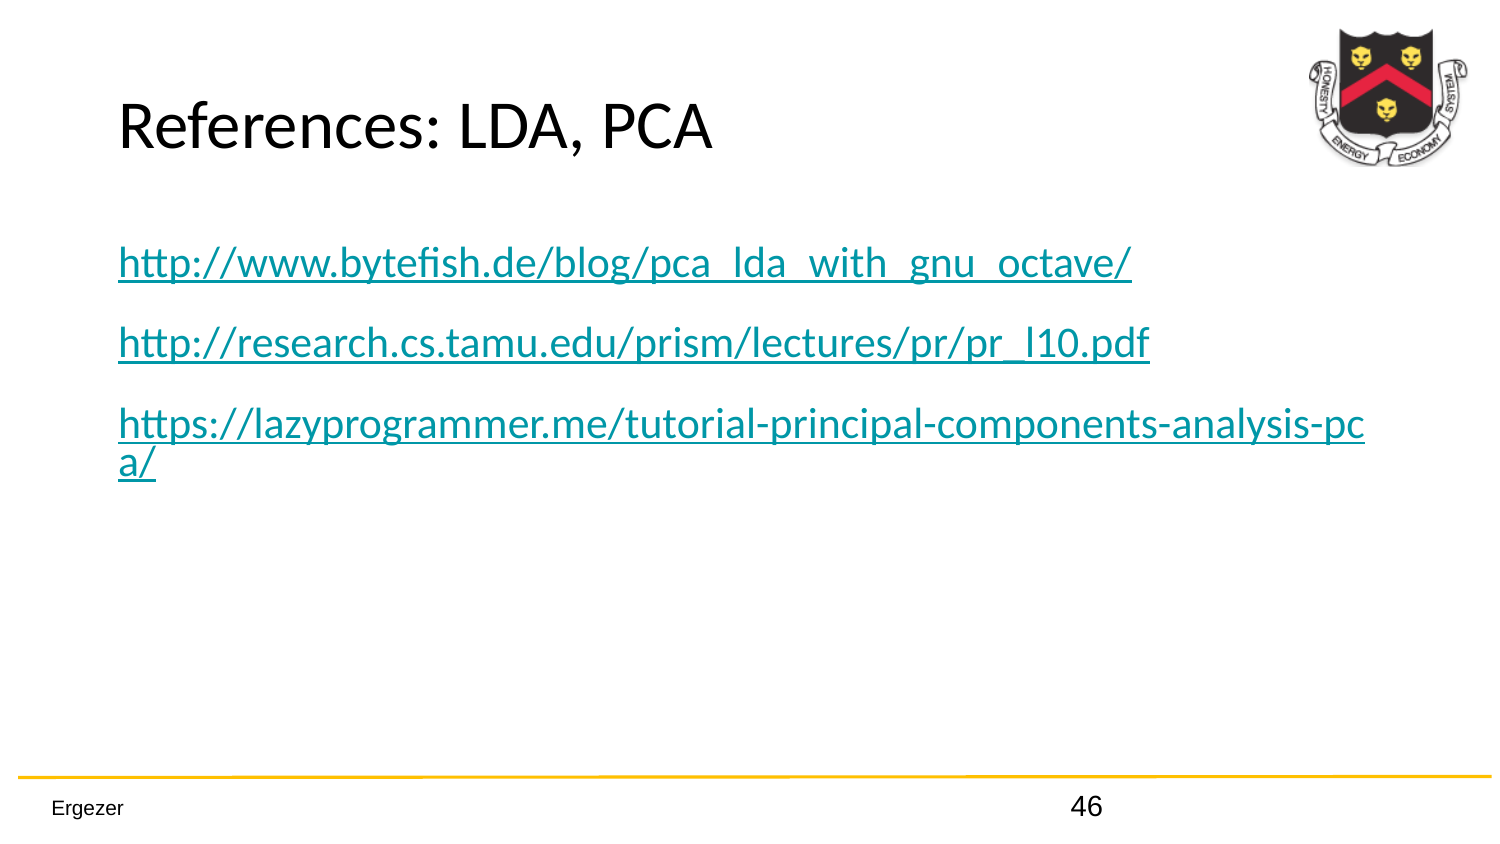

# References: LDA, PCA
http://www.bytefish.de/blog/pca_lda_with_gnu_octave/
http://research.cs.tamu.edu/prism/lectures/pr/pr_l10.pdf
https://lazyprogrammer.me/tutorial-principal-components-analysis-pca/

46